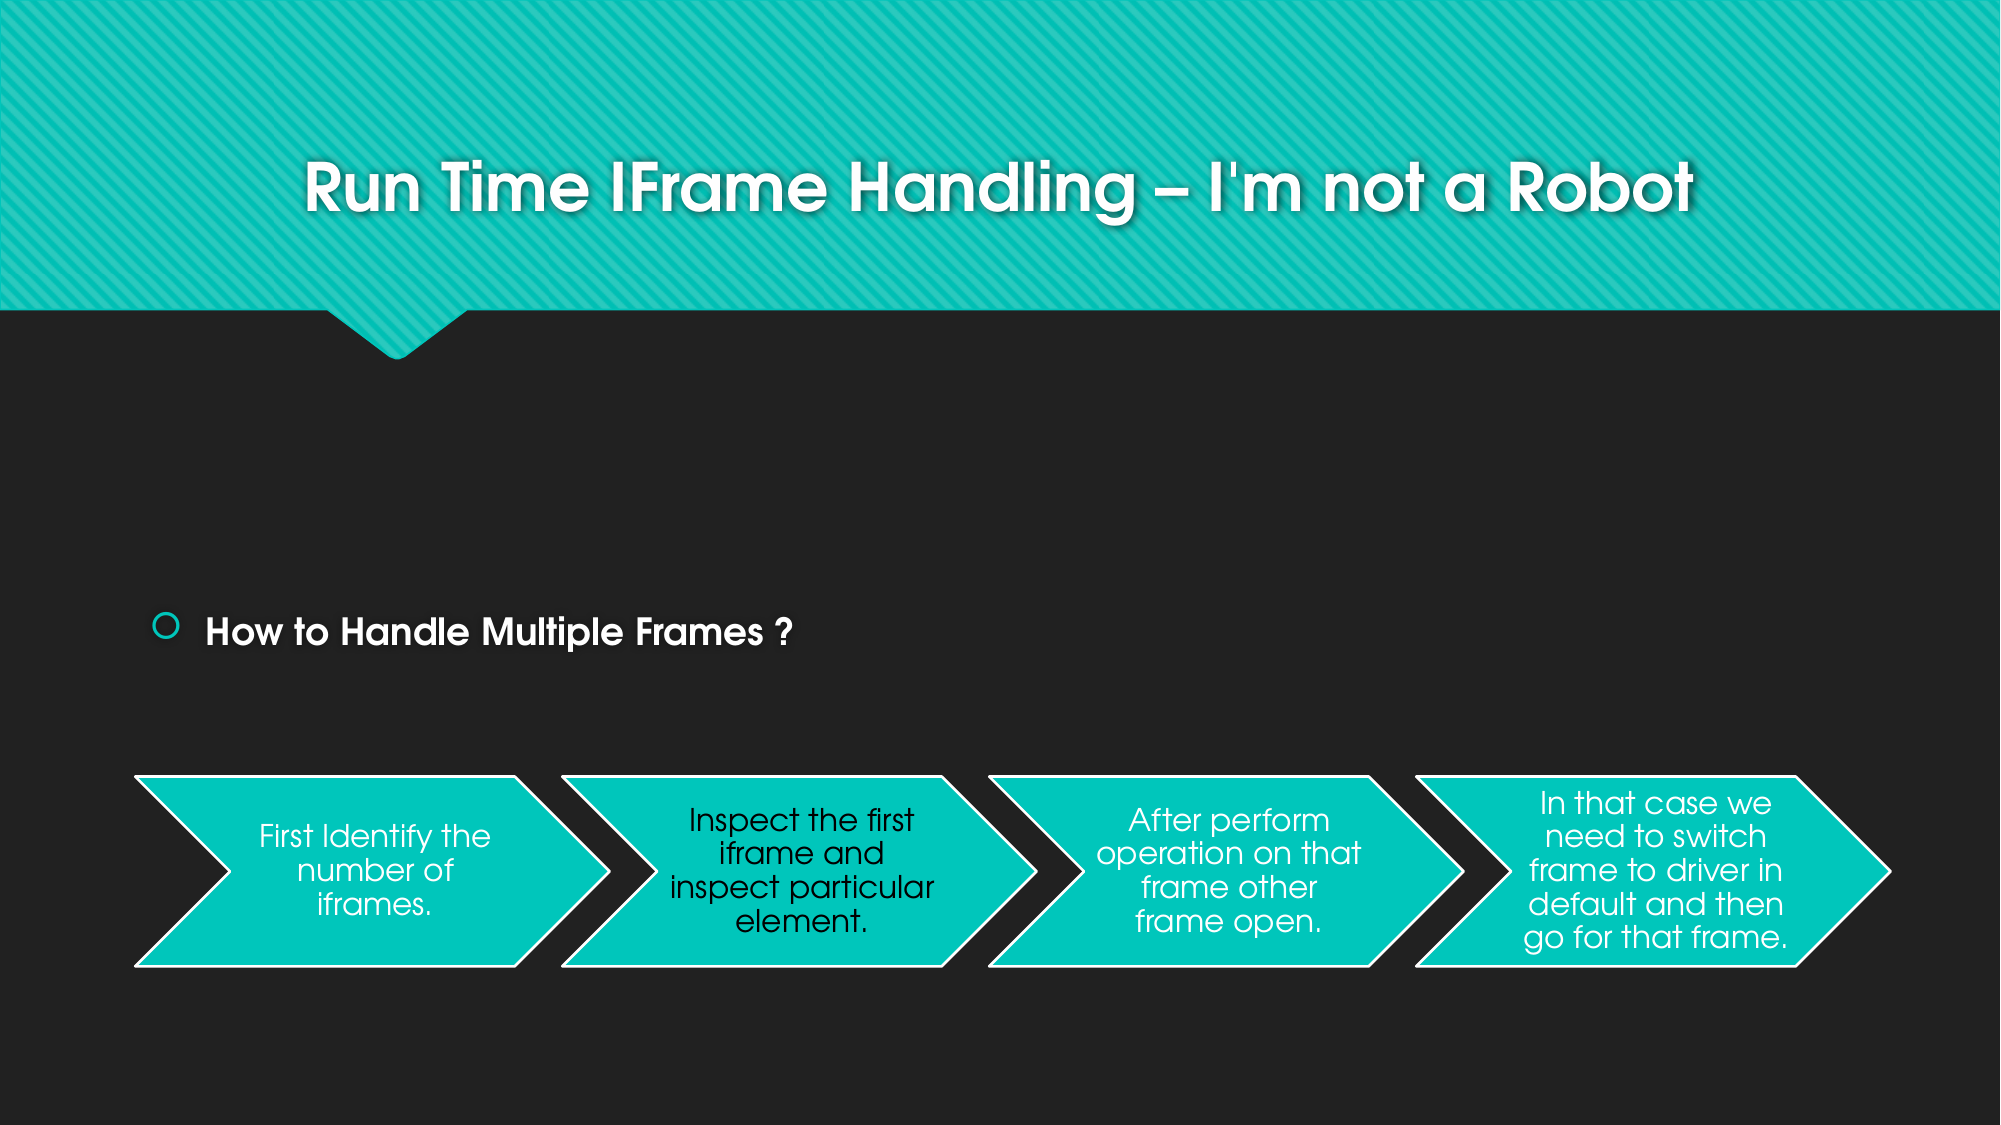

# Run Time IFrame Handling – I'm not a Robot
How to Handle Multiple Frames ?

First Identify the number of iframes.
Inspect the first iframe and inspect particular element.
After perform operation on that frame other frame open.
In that case we need to switch frame to driver in default and then go for that frame.